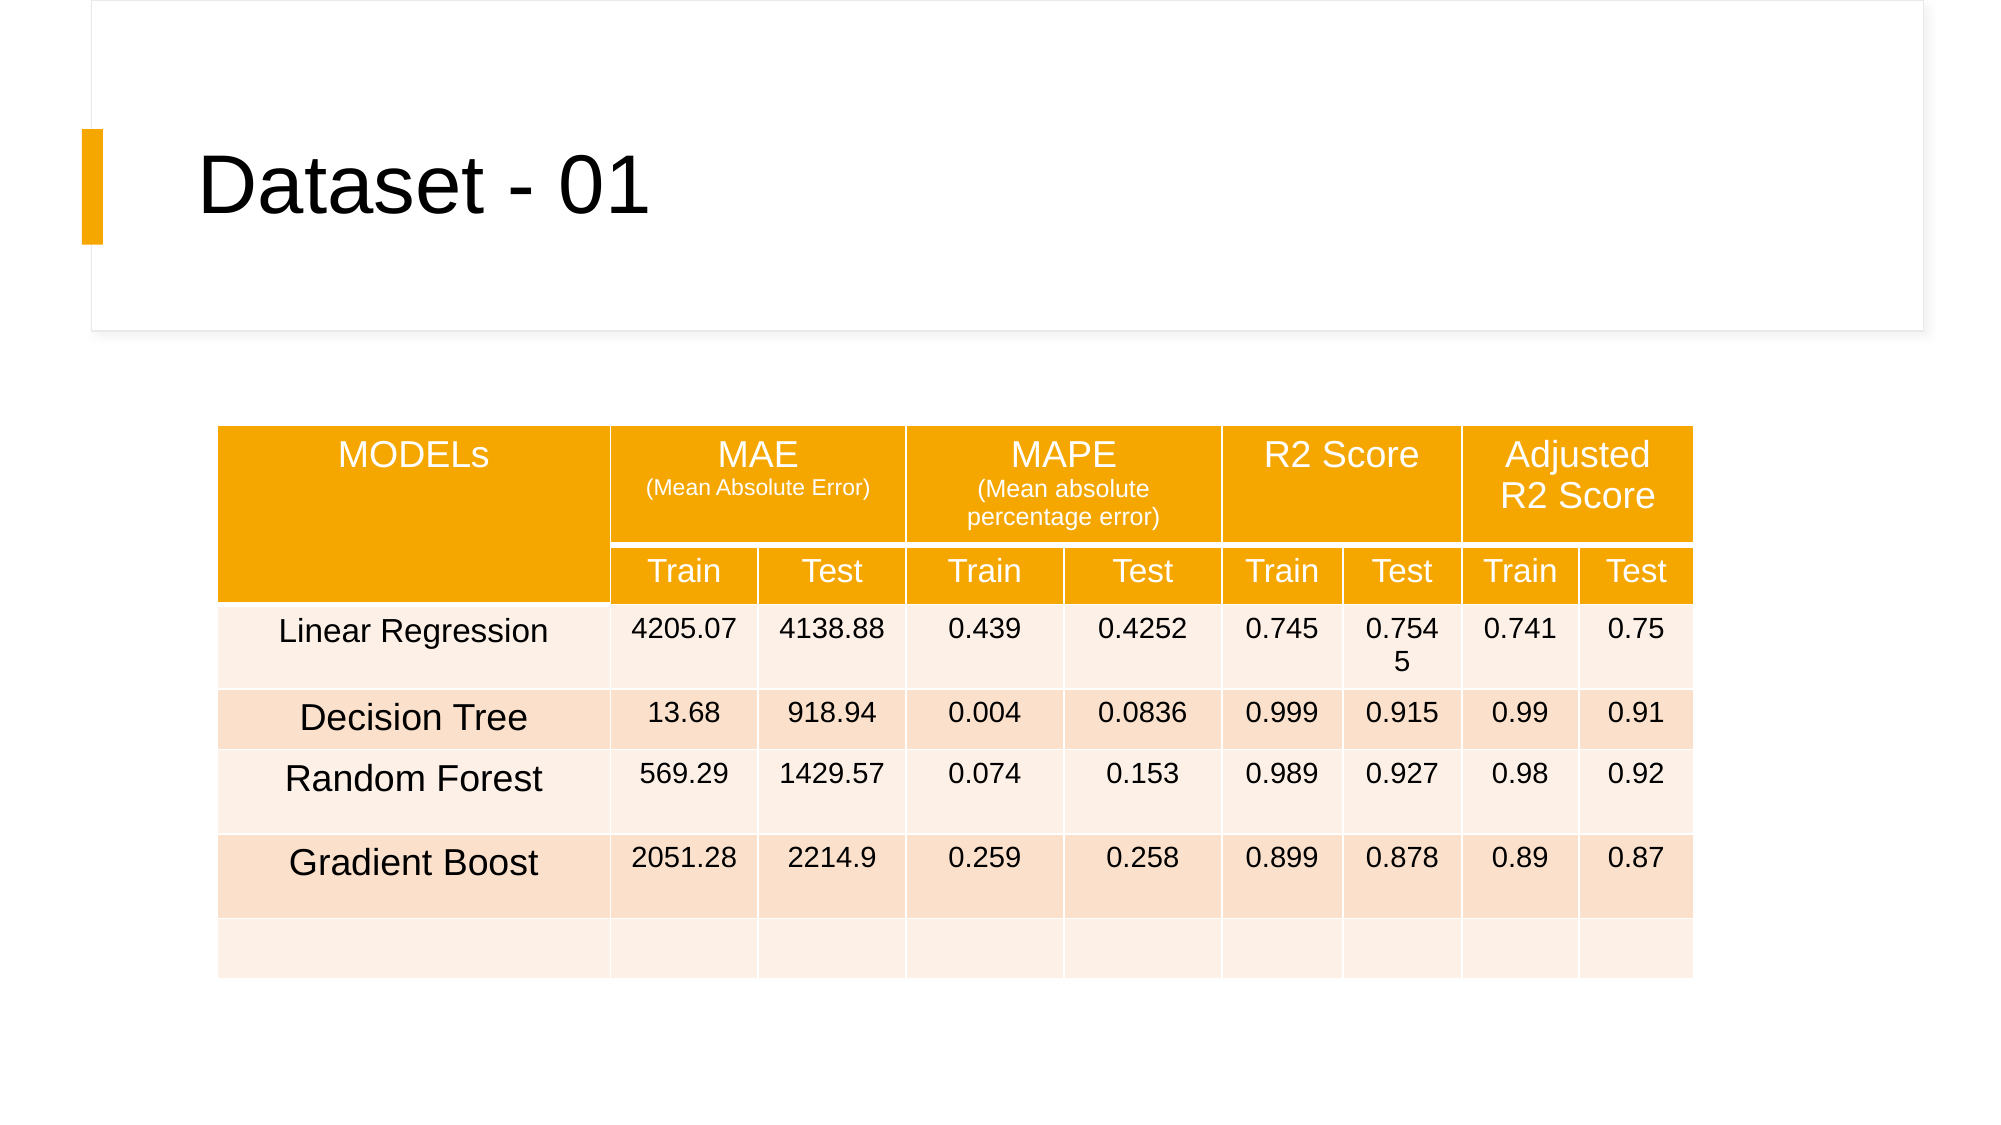

# Dataset - 01
| MODELs | MAE (Mean Absolute Error) |  | MAPE (Mean absolute percentage error) |  | R2 Score |  | Adjusted R2 Score |  |
| --- | --- | --- | --- | --- | --- | --- | --- | --- |
|  | Train | Test | Train | Test | Train | Test | Train | Test |
| Linear Regression | 4205.07 | 4138.88 | 0.439 | 0.4252 | 0.745 | 0.7545 | 0.741 | 0.75 |
| Decision Tree | 13.68 | 918.94 | 0.004 | 0.0836 | 0.999 | 0.915 | 0.99 | 0.91 |
| Random Forest | 569.29 | 1429.57 | 0.074 | 0.153 | 0.989 | 0.927 | 0.98 | 0.92 |
| Gradient Boost | 2051.28 | 2214.9 | 0.259 | 0.258 | 0.899 | 0.878 | 0.89 | 0.87 |
|  |  |  |  |  |  |  |  |  |